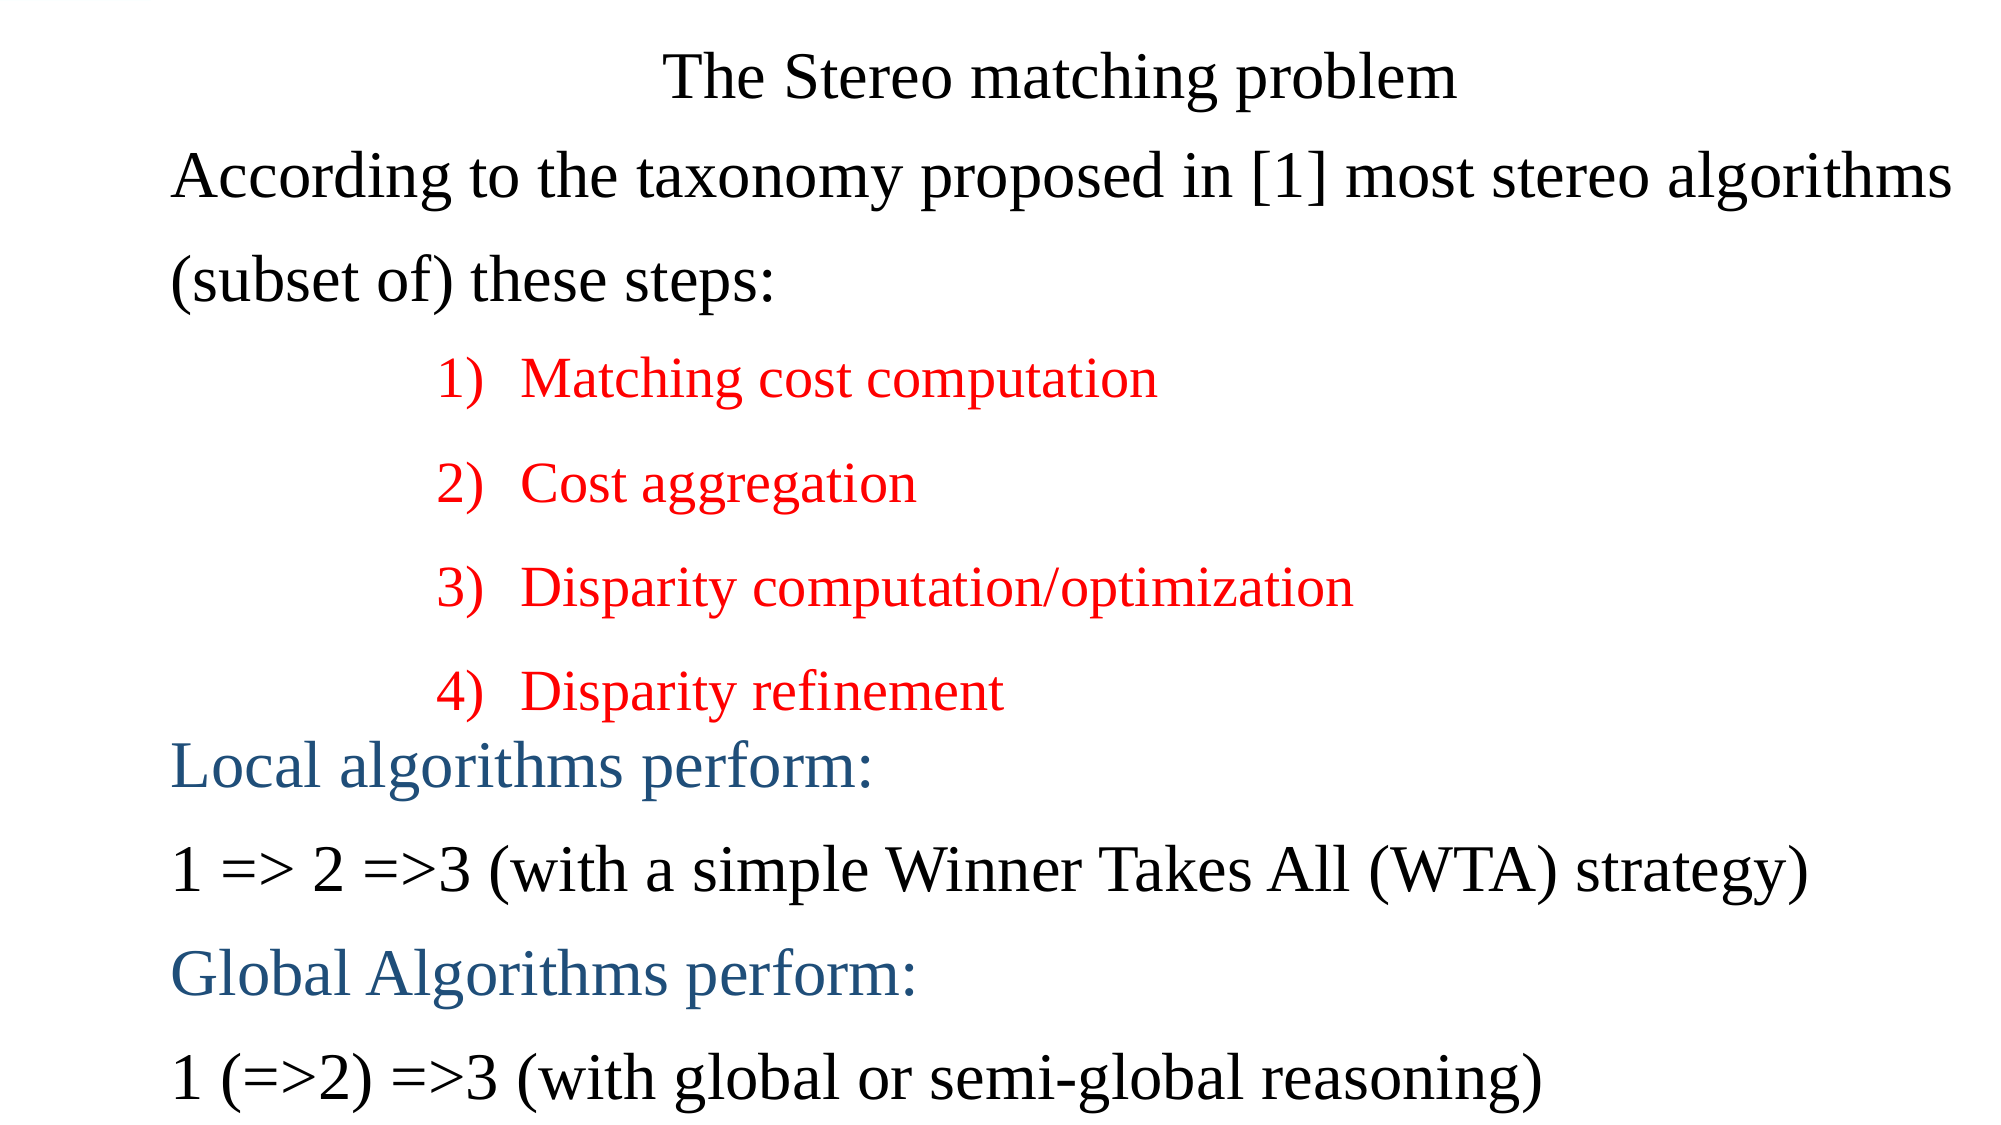

The Stereo matching problem
According to the taxonomy proposed in [1] most stereo algorithms
(subset of) these steps:
Matching cost computation
Cost aggregation
Disparity computation/optimization
Disparity refinement
Local algorithms perform:
1 => 2 =>3 (with a simple Winner Takes All (WTA) strategy)
Global Algorithms perform:
1 (=>2) =>3 (with global or semi-global reasoning)